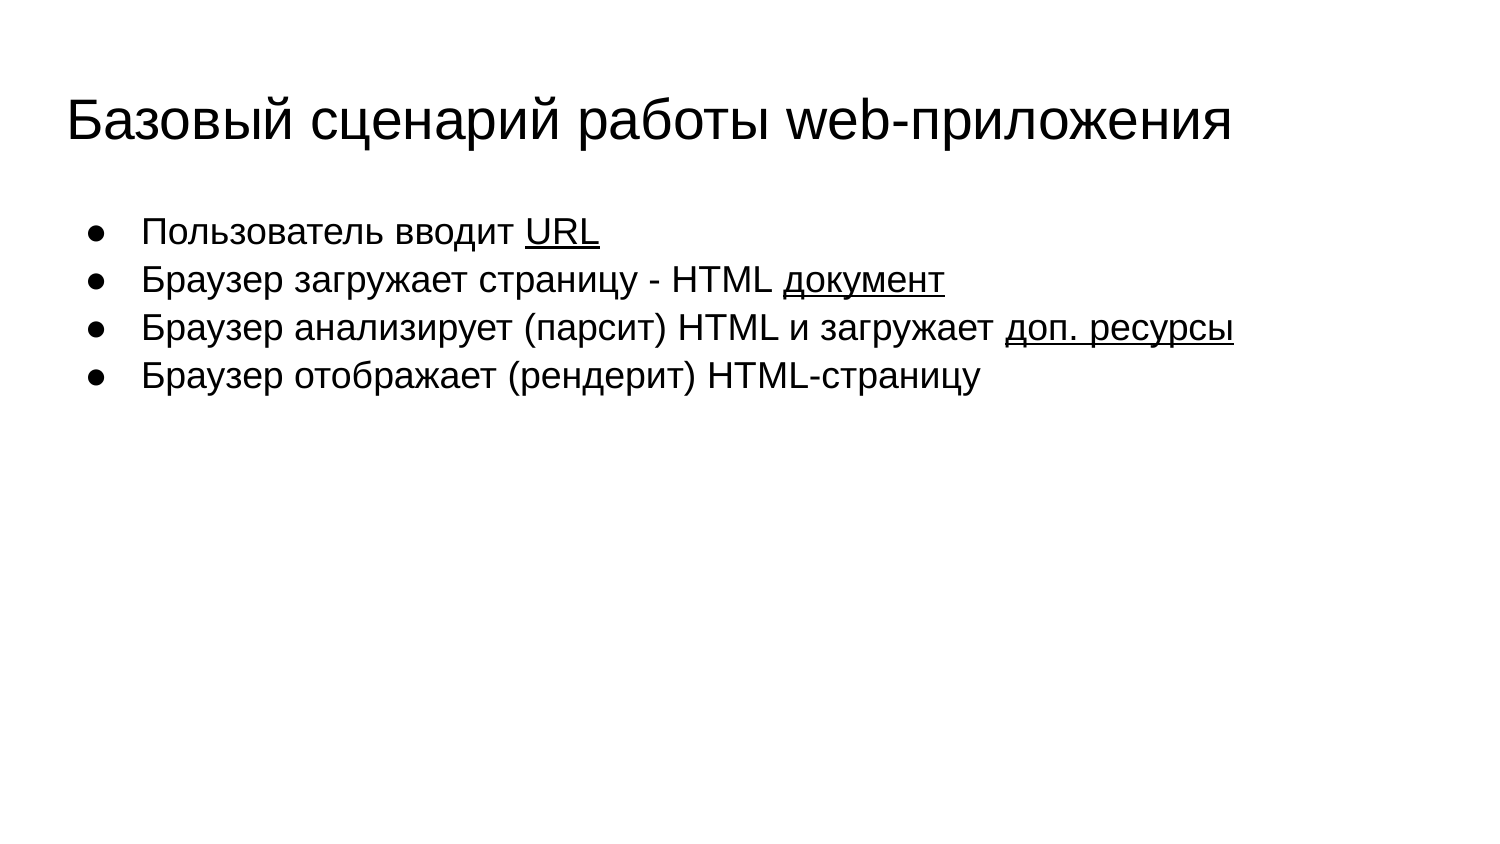

# Базовый сценарий работы web-приложения
Пользователь вводит URL
Браузер загружает страницу - HTML документ
Браузер анализирует (парсит) HTML и загружает доп. ресурсы
Браузер отображает (рендерит) HTML-страницу